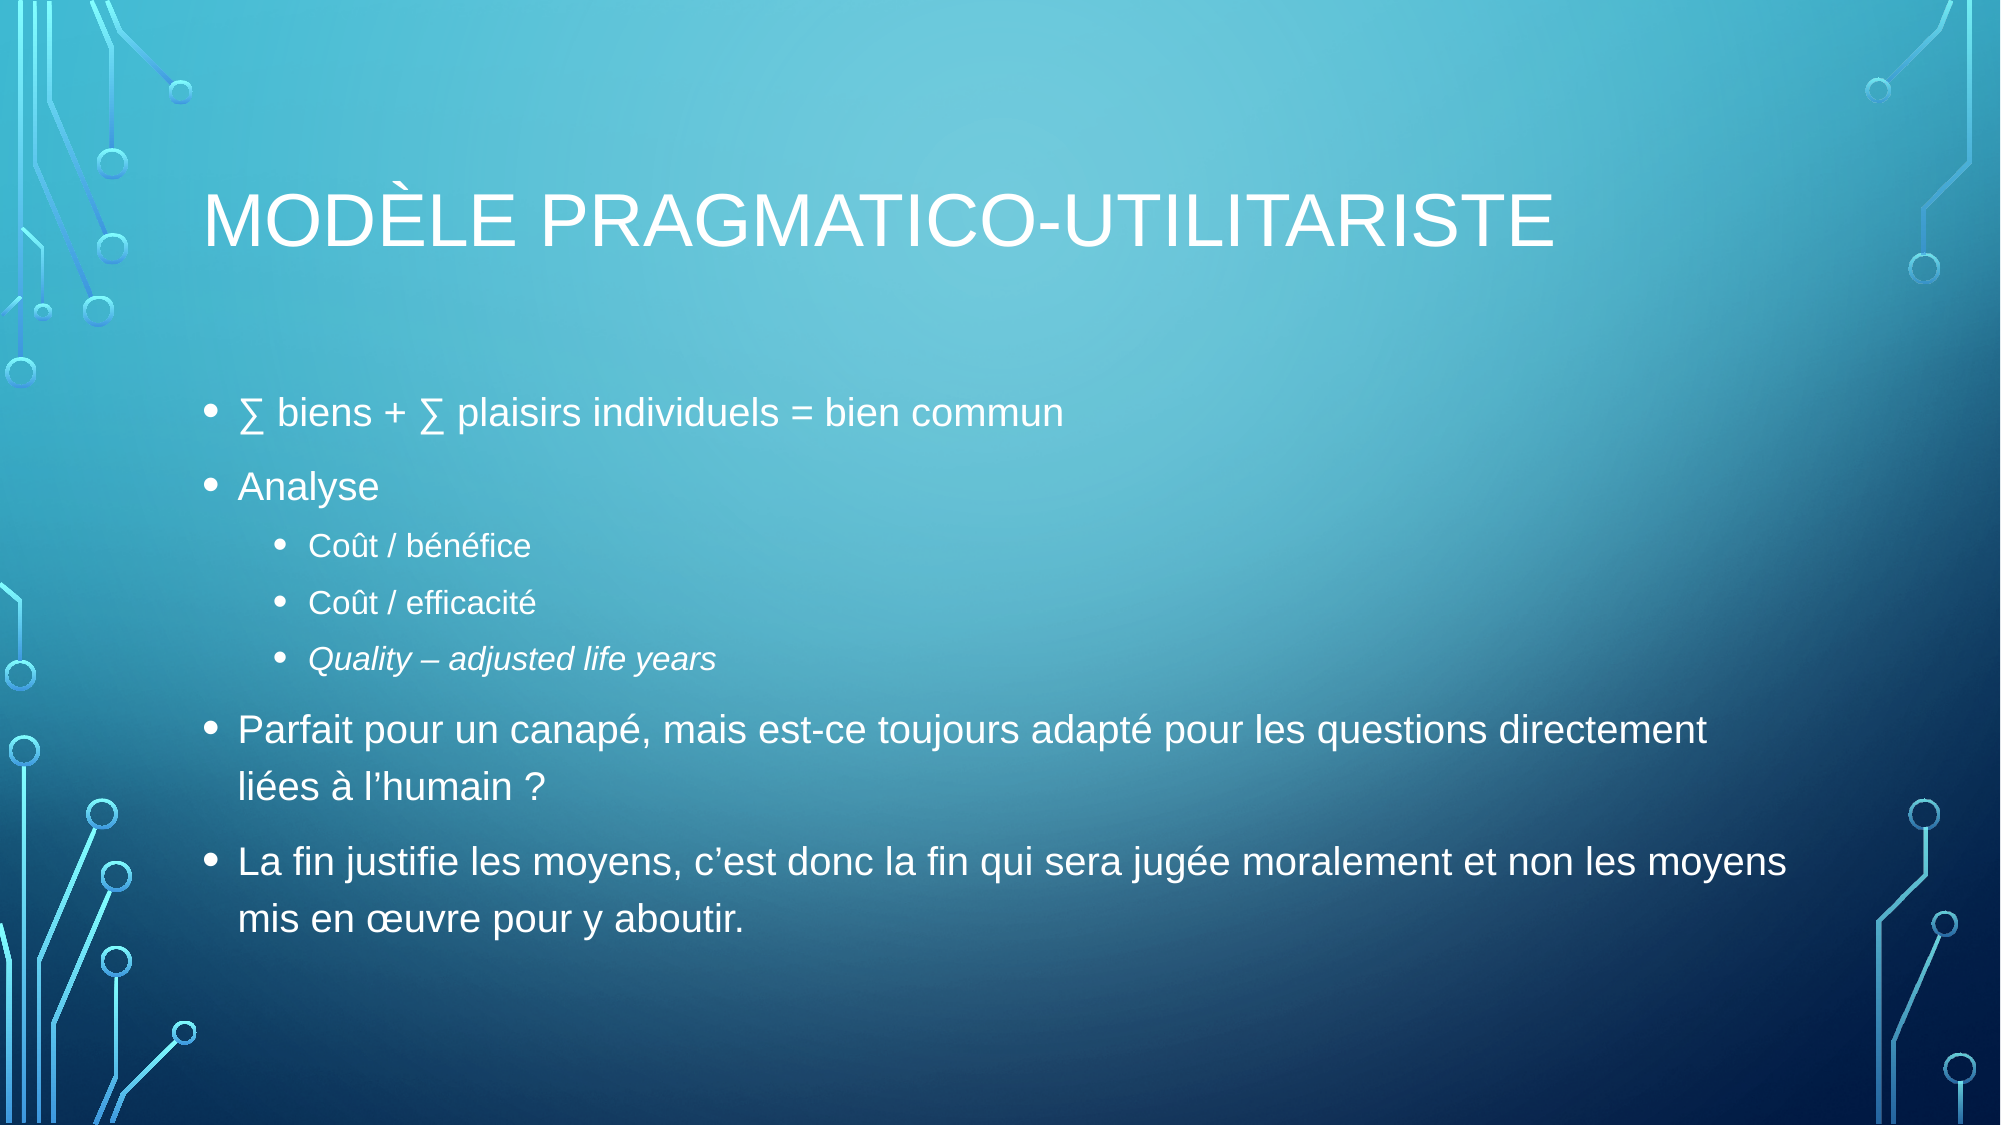

# Modèle pragmatico-utilitariste
∑ biens + ∑ plaisirs individuels = bien commun
Analyse
Coût / bénéfice
Coût / efficacité
Quality – adjusted life years
Parfait pour un canapé, mais est-ce toujours adapté pour les questions directement liées à l’humain ?
La fin justifie les moyens, c’est donc la fin qui sera jugée moralement et non les moyens mis en œuvre pour y aboutir.